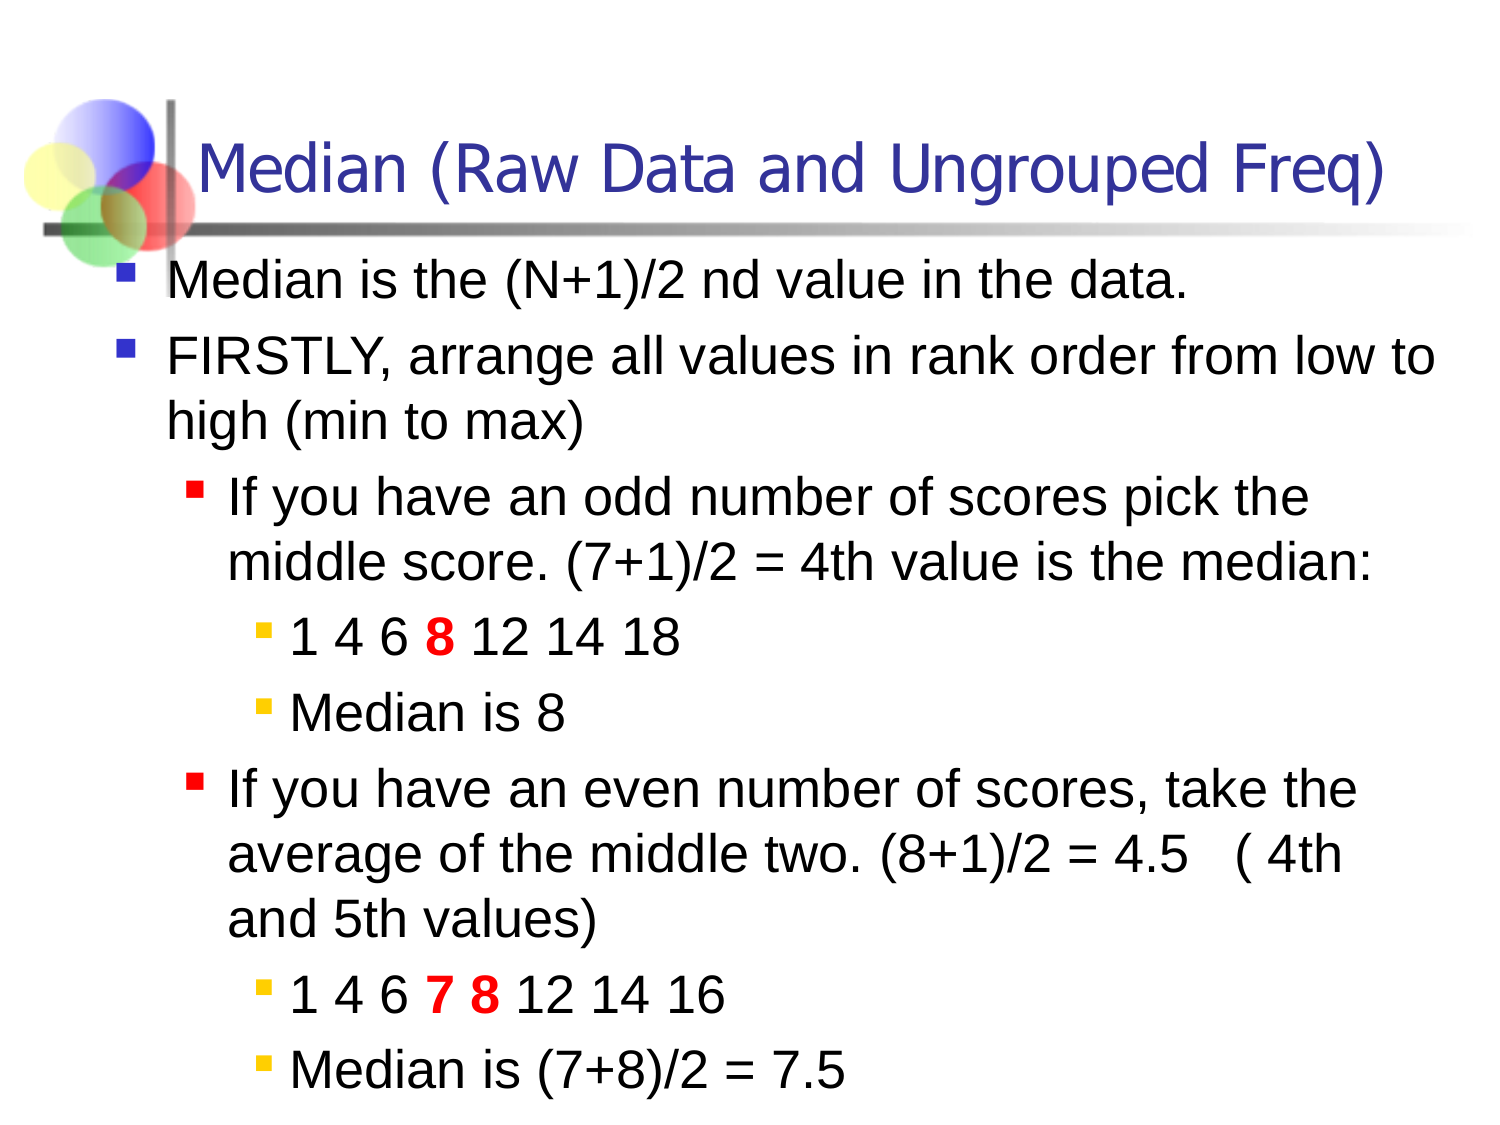

# Median (Raw Data and Ungrouped Freq)
Median is the (N+1)/2 nd value in the data.
FIRSTLY, arrange all values in rank order from low to high (min to max)
If you have an odd number of scores pick the middle score. (7+1)/2 = 4th value is the median:
1 4 6 8 12 14 18
Median is 8
If you have an even number of scores, take the average of the middle two. (8+1)/2 = 4.5   ( 4th and 5th values)
1 4 6 7 8 12 14 16
Median is (7+8)/2 = 7.5